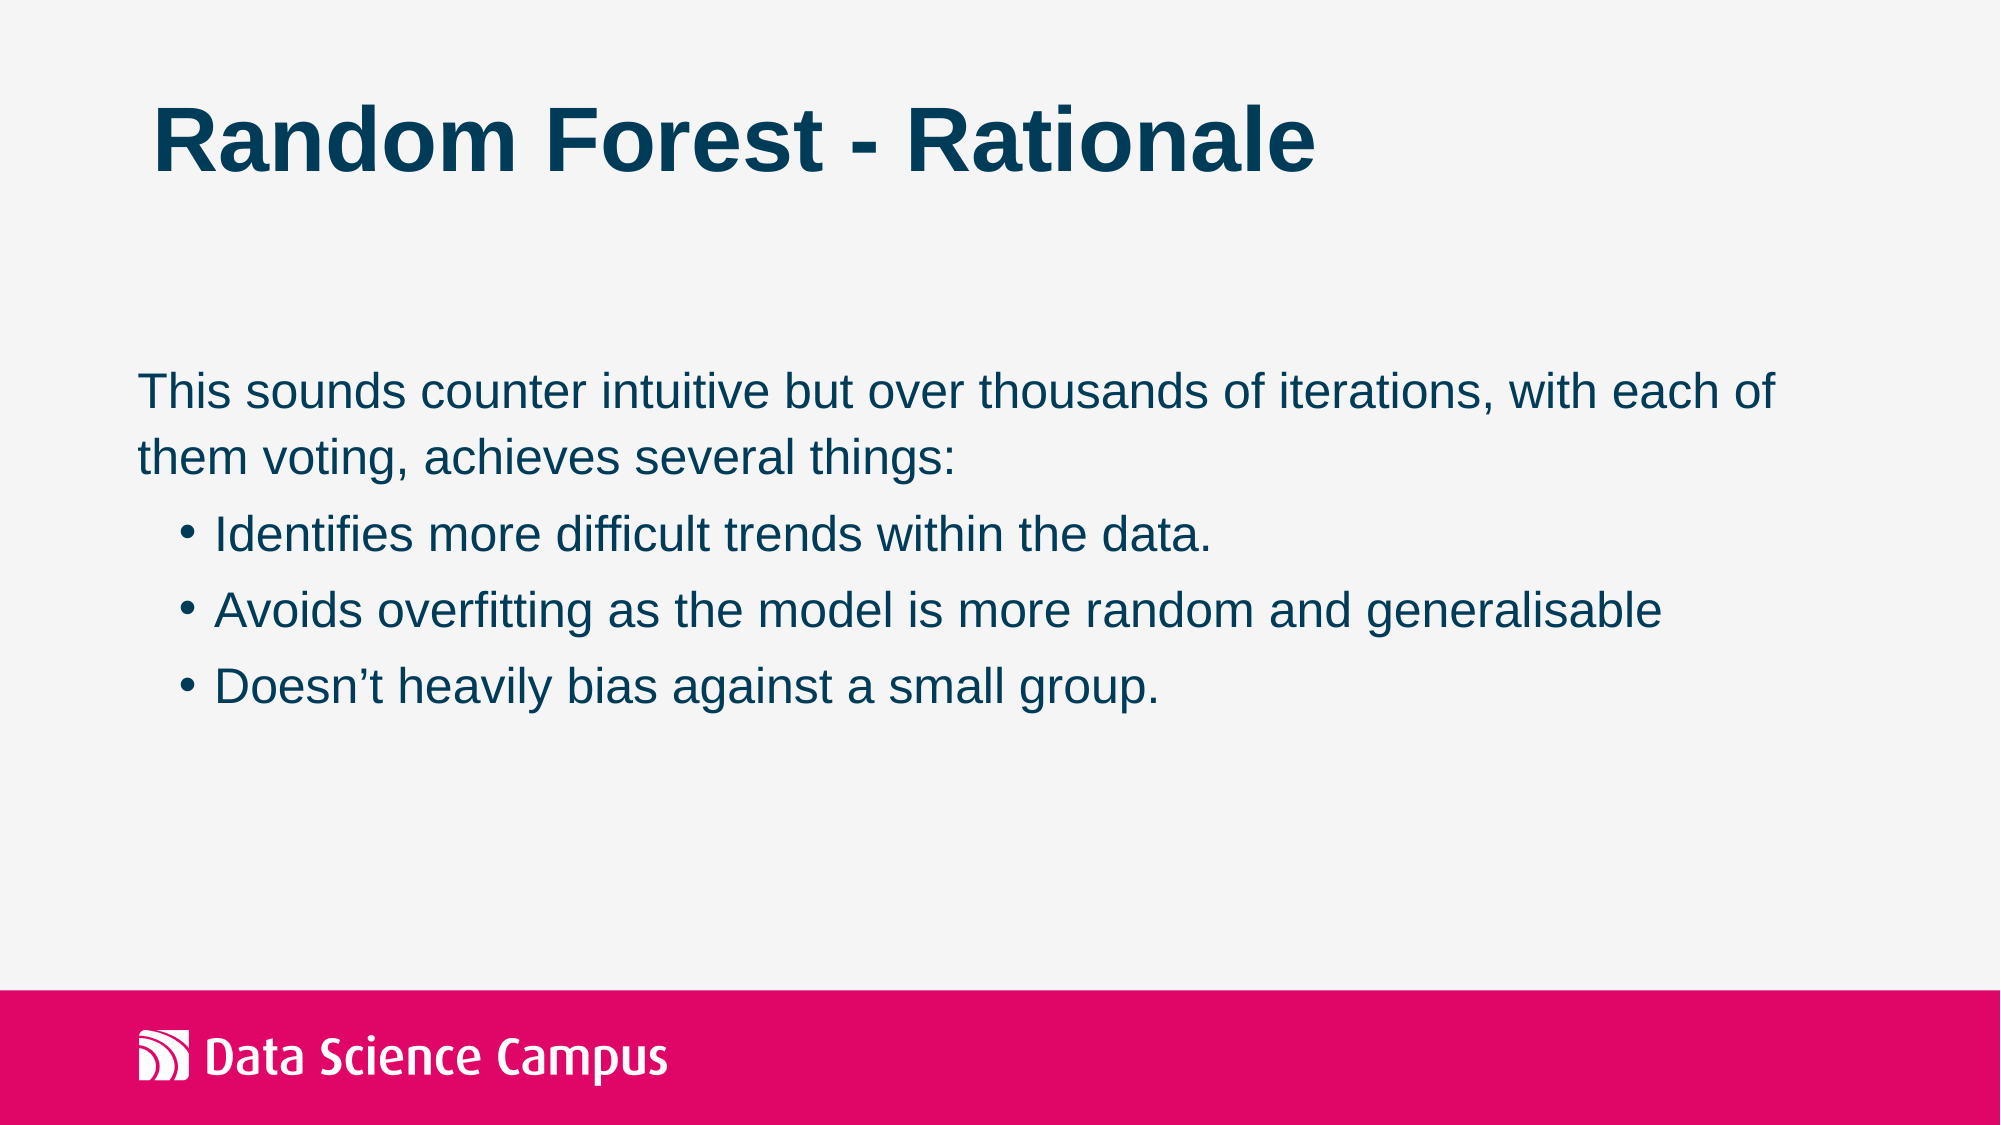

Random Forest - Rationale
This sounds counter intuitive but over thousands of iterations, with each of them voting, achieves several things:
Identifies more difficult trends within the data.
Avoids overfitting as the model is more random and generalisable
Doesn’t heavily bias against a small group.